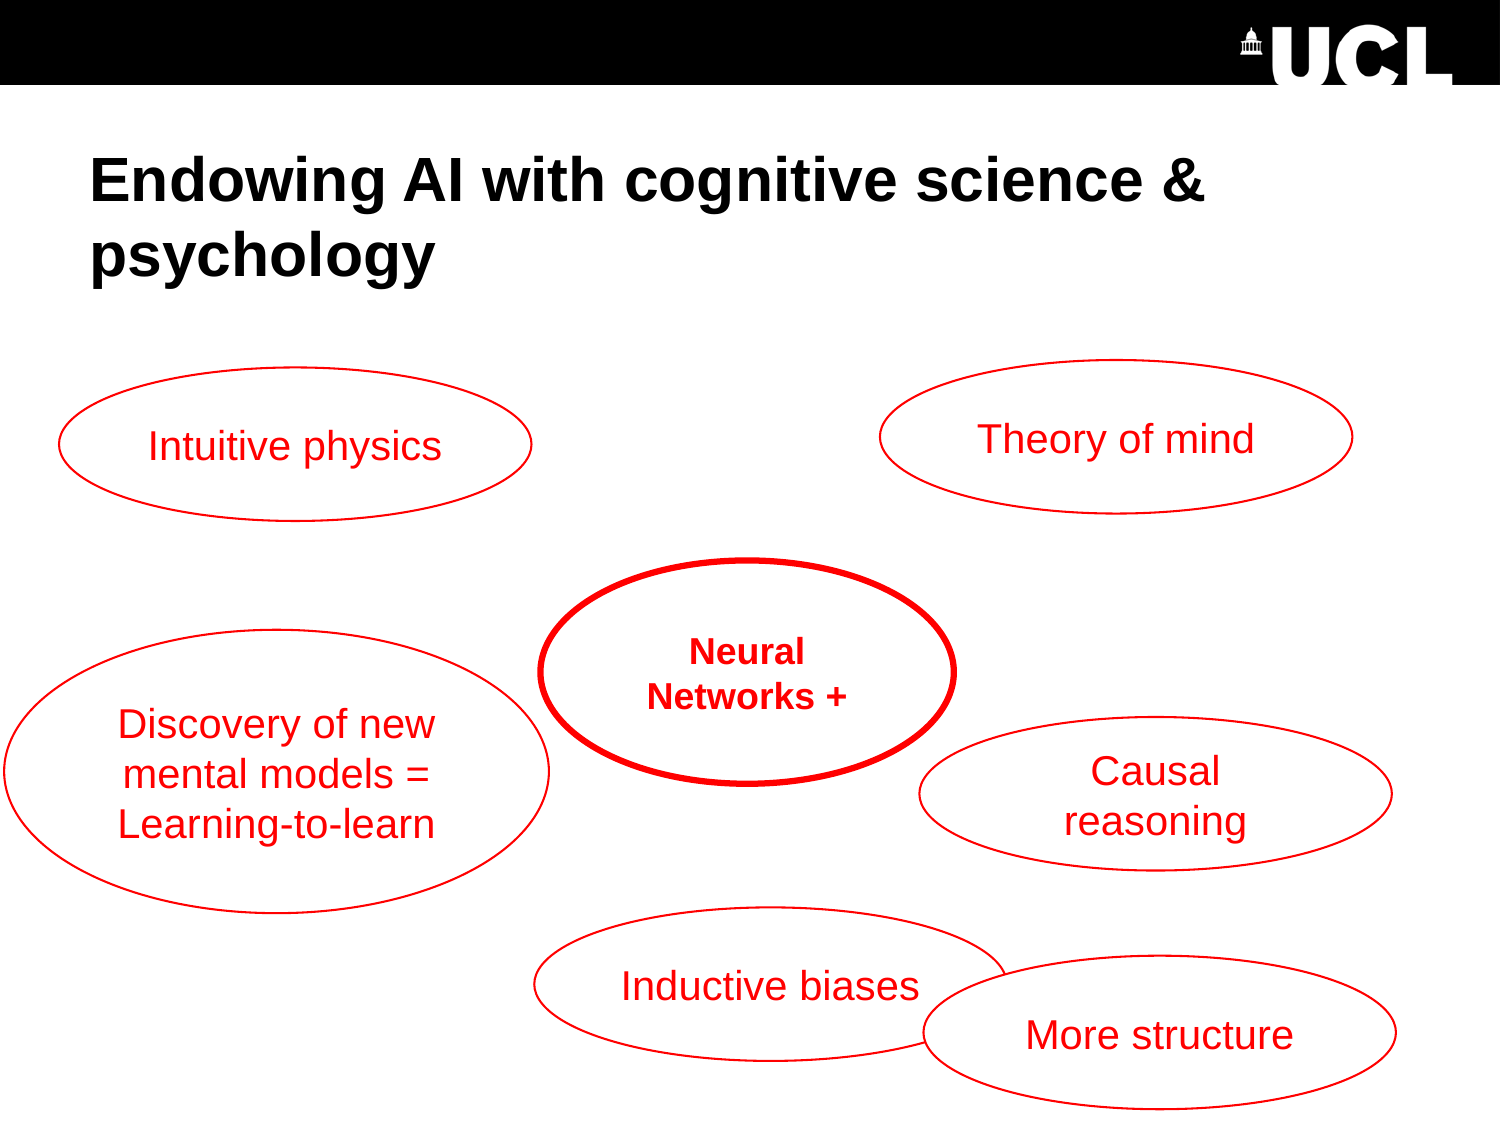

# Endowing AI with cognitive science & psychology
Theory of mind
Intuitive physics

Neural Networks +
Discovery of new mental models = Learning-to-learn
Causal reasoning
Inductive biases
More structure